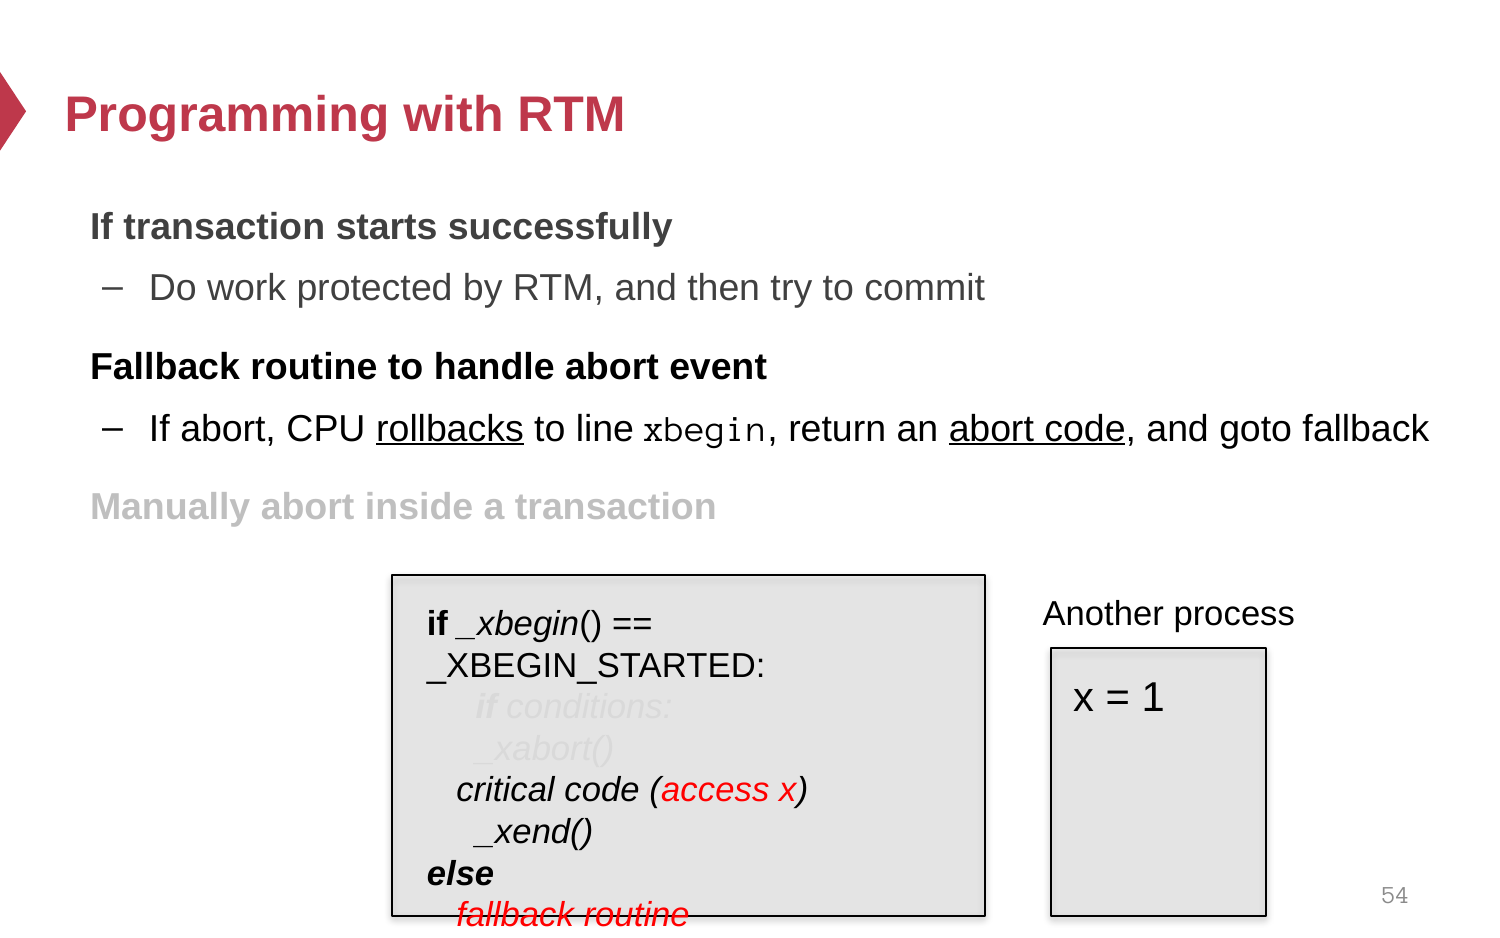

# Programming with RTM
If transaction starts successfully
Do work protected by RTM, and then try to commit
Fallback routine to handle abort event
If abort, CPU rollbacks to line xbegin, return an abort code, and goto fallback
Manually abort inside a transaction

if _xbegin() == _XBEGIN_STARTED:
     if conditions:
     _xabort()
   critical code (access x)
     _xend()
else
   fallback routine

Another process

x = 1
54